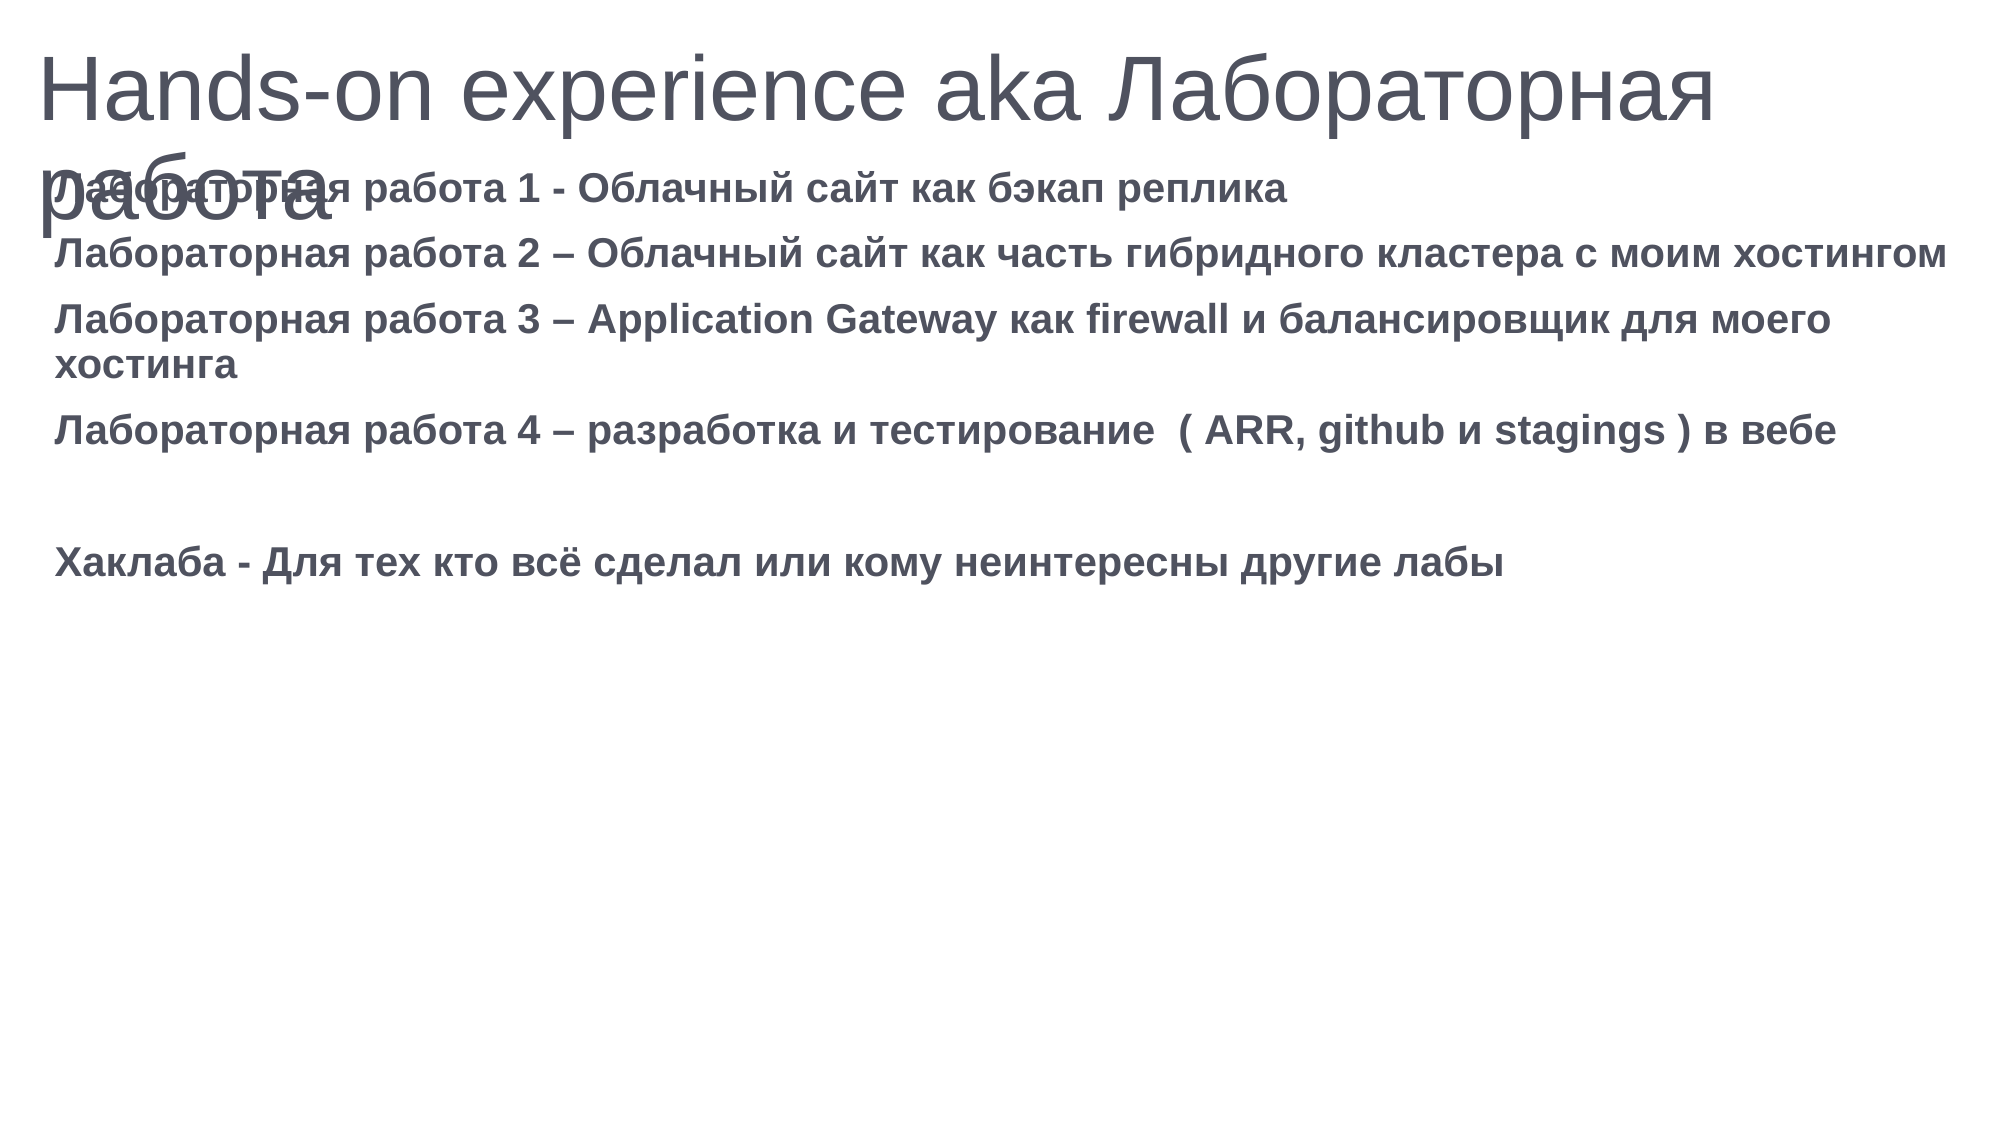

Hands-on experience aka Лабораторная работа

Лабораторная работа 1 - Облачный сайт как бэкап реплика
Лабораторная работа 2 – Облачный сайт как часть гибридного кластера с моим хостингом
Лабораторная работа 3 – Application Gateway как firewall и балансировщик для моего хостинга
Лабораторная работа 4 – разработка и тестирование  ( ARR, github и stagings ) в вебе

Хаклаба - Для тех кто всё сделал или кому неинтересны другие лабы